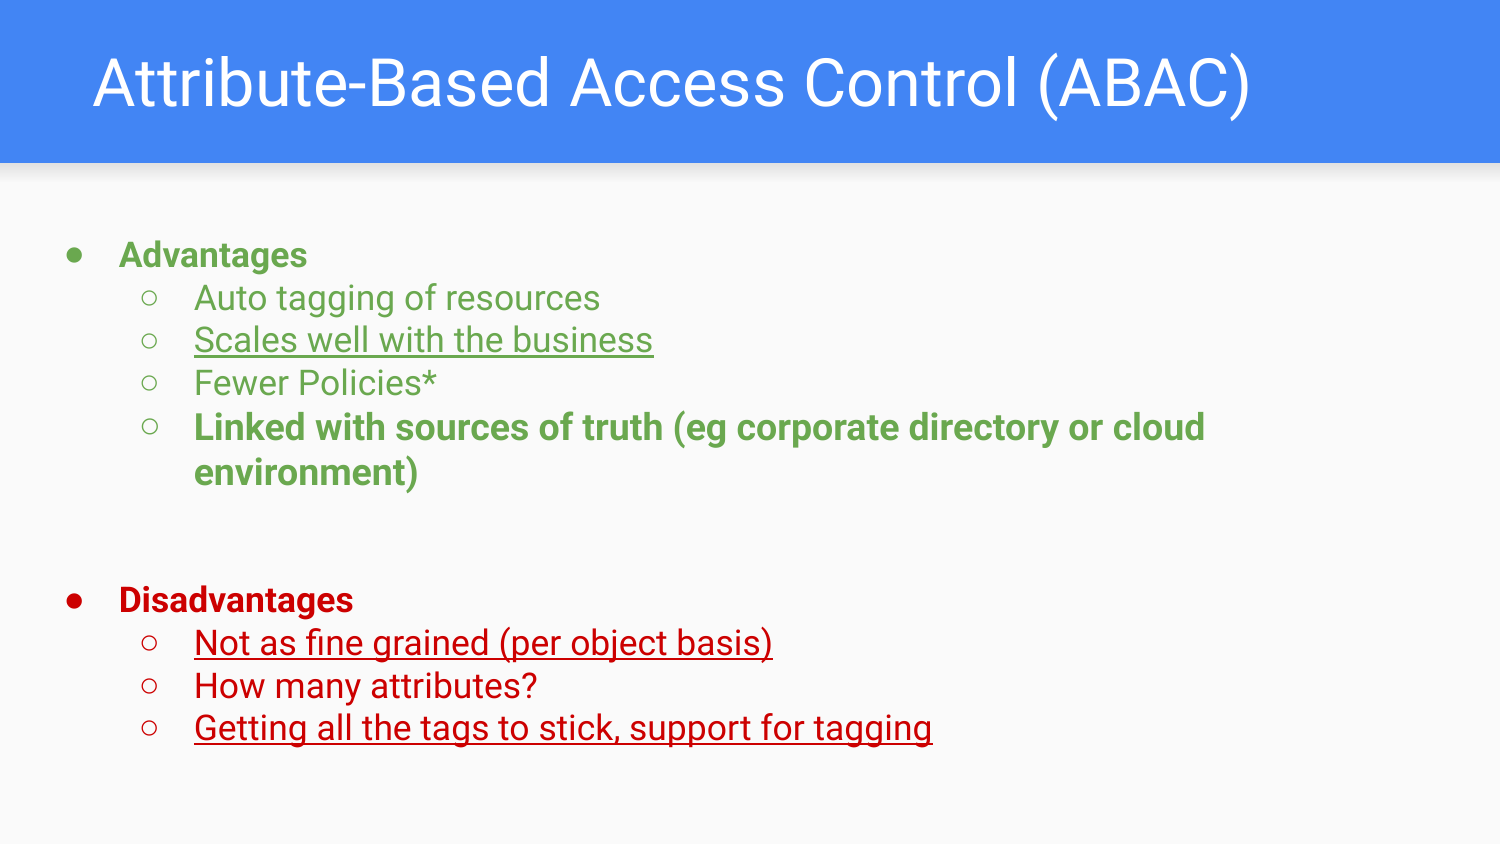

# Attribute-Based Access Control (ABAC)
Advantages
Auto tagging of resources
Scales well with the business
Fewer Policies*
Linked with sources of truth (eg corporate directory or cloud environment)

Disadvantages
Not as fine grained (per object basis)
How many attributes?
Getting all the tags to stick, support for tagging